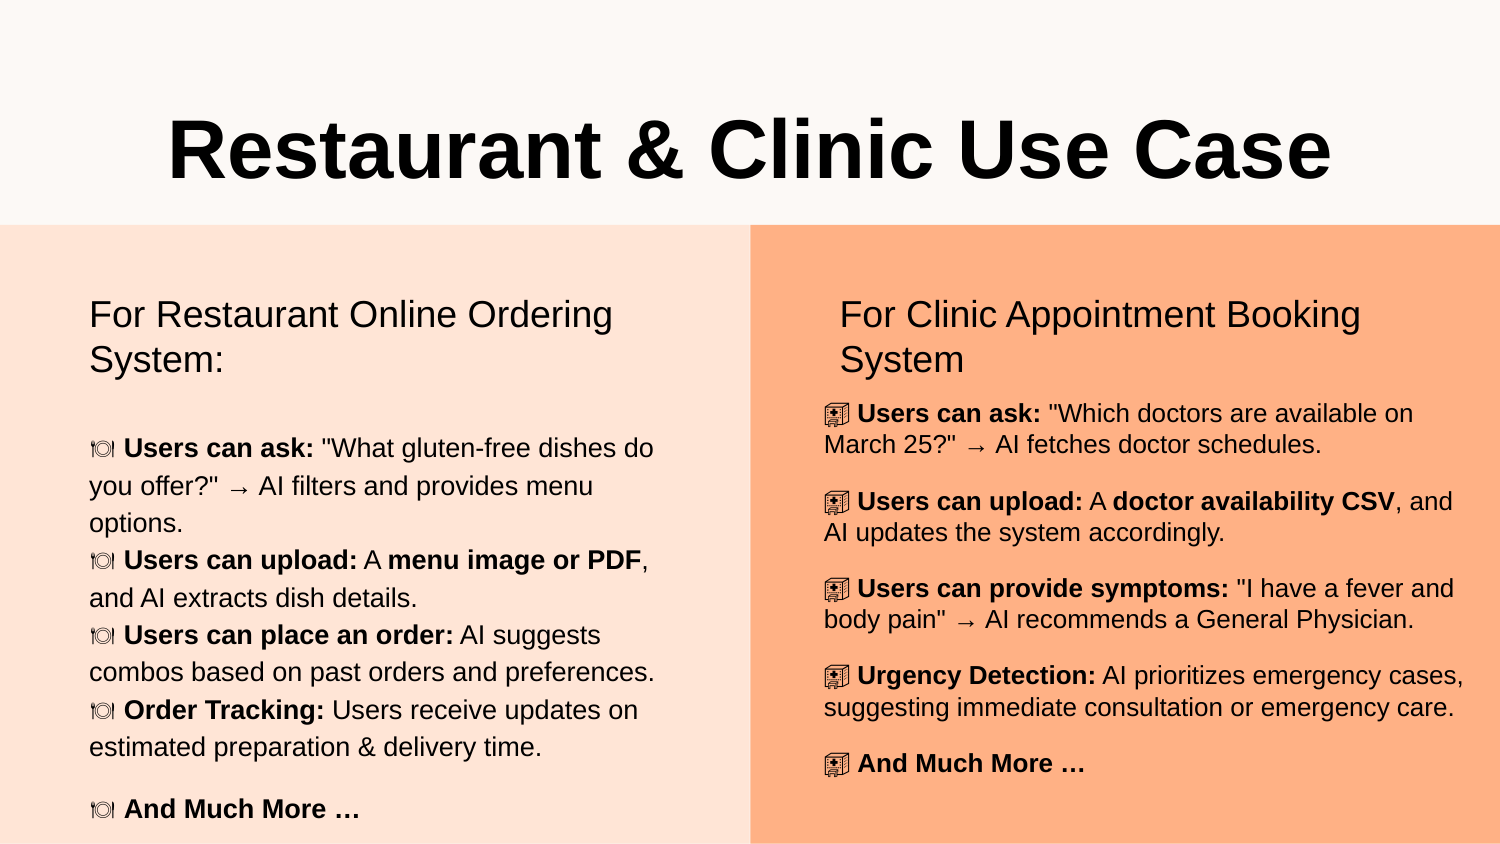

# Restaurant & Clinic Use Case
For Restaurant Online Ordering System:
For Clinic Appointment Booking System
🏥 Users can ask: "Which doctors are available on March 25?" → AI fetches doctor schedules.
🏥 Users can upload: A doctor availability CSV, and AI updates the system accordingly.
🏥 Users can provide symptoms: "I have a fever and body pain" → AI recommends a General Physician.
🏥 Urgency Detection: AI prioritizes emergency cases, suggesting immediate consultation or emergency care.
🏥 And Much More …
🍽️ Users can ask: "What gluten-free dishes do you offer?" → AI filters and provides menu options.
🍽️ Users can upload: A menu image or PDF, and AI extracts dish details.
🍽️ Users can place an order: AI suggests combos based on past orders and preferences.
🍽️ Order Tracking: Users receive updates on estimated preparation & delivery time.
🍽️ And Much More …